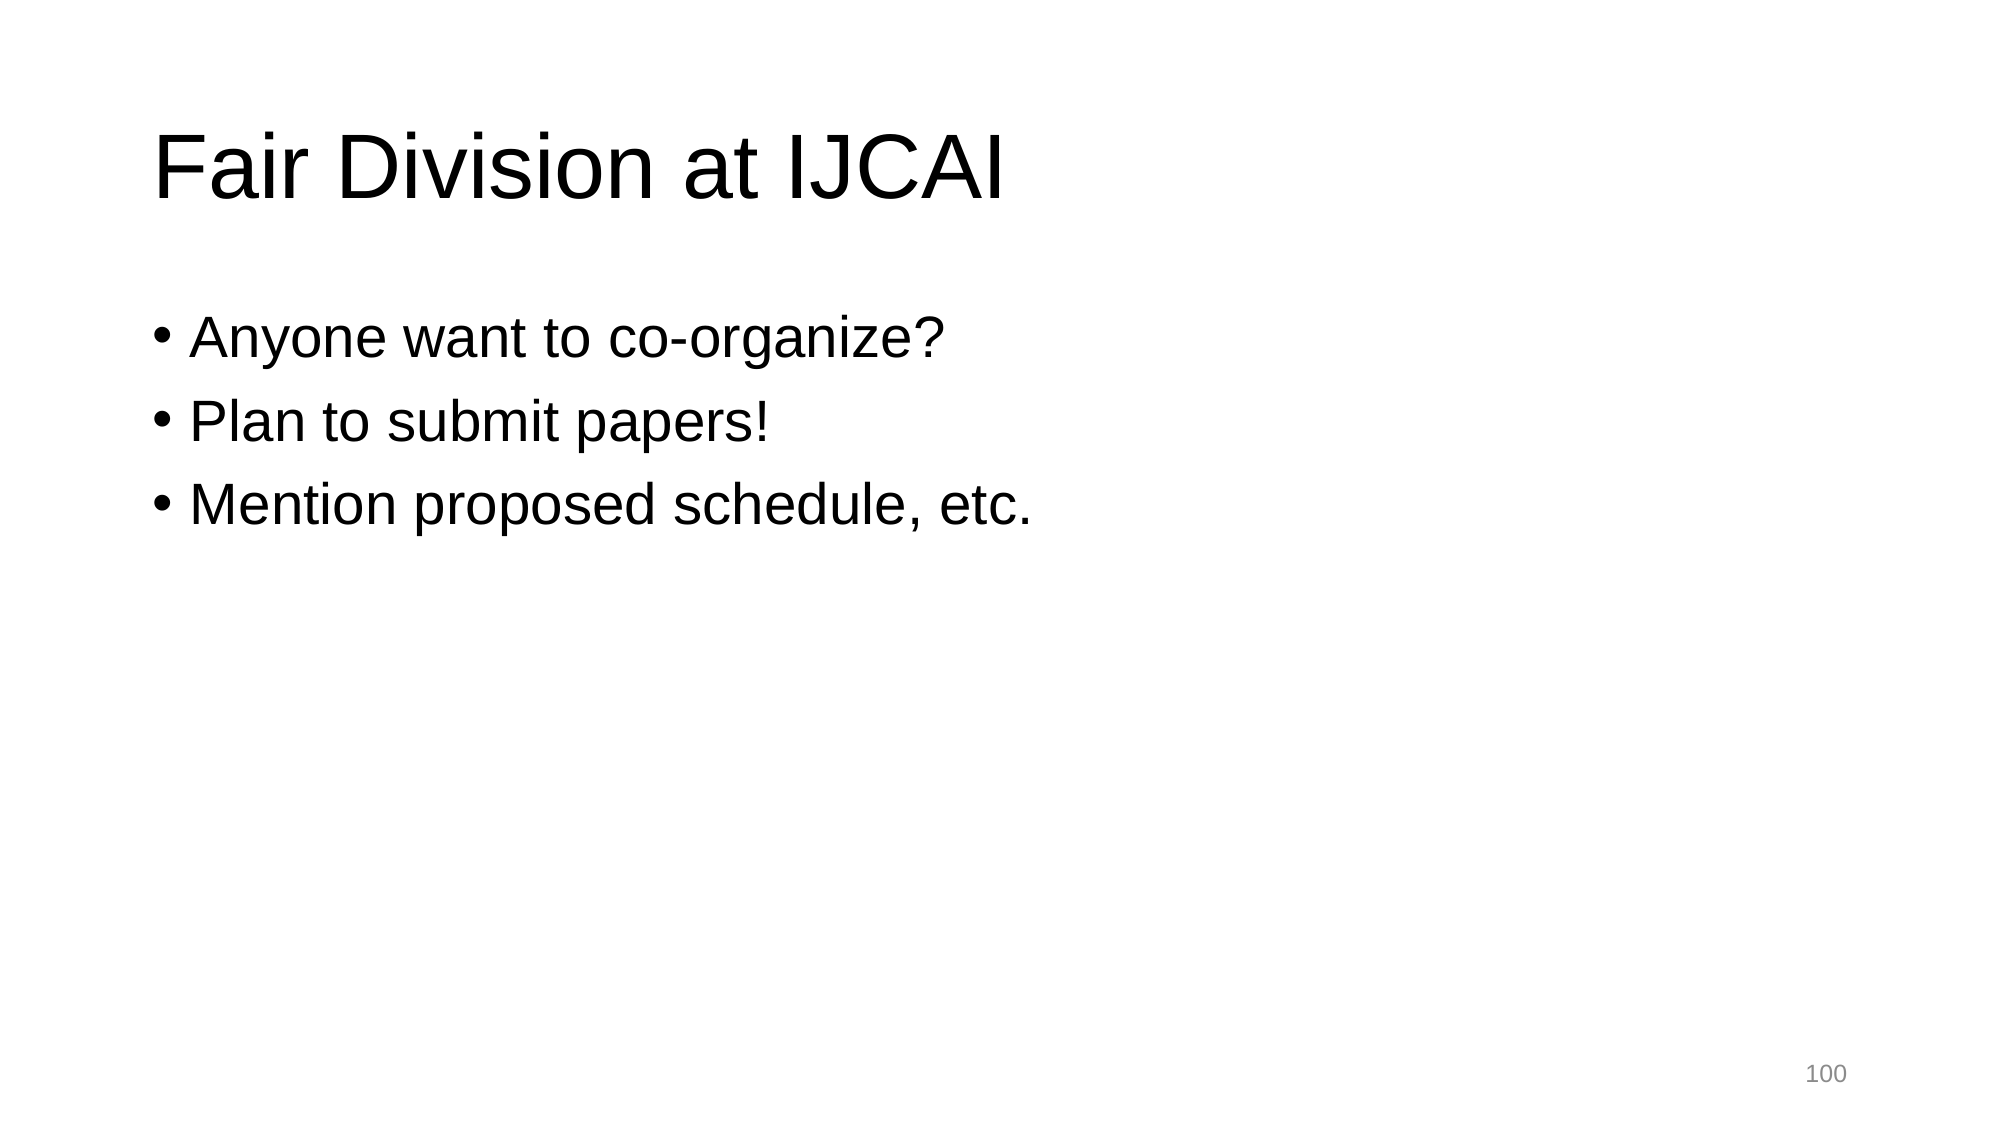

# Fair Division at IJCAI
Anyone want to co-organize?
Plan to submit papers!
Mention proposed schedule, etc.
100